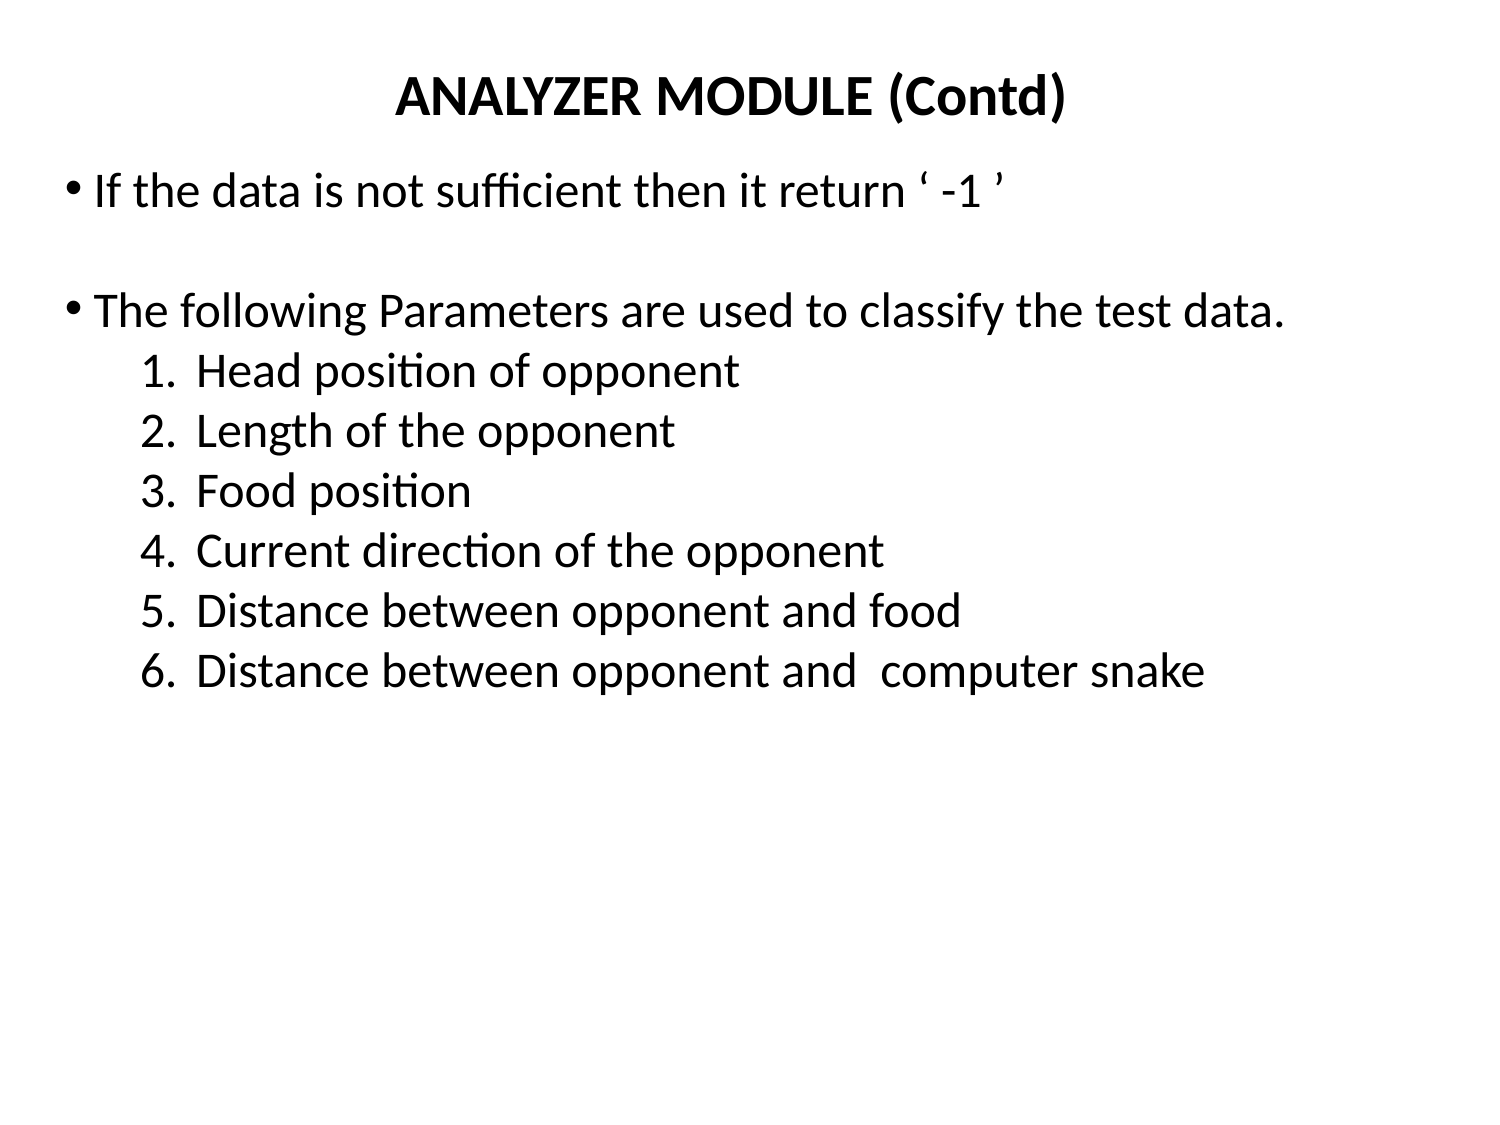

ANALYZER MODULE (Contd)
 If the data is not sufficient then it return ‘ -1 ’

 The following Parameters are used to classify the test data.
Head position of opponent
Length of the opponent
Food position
Current direction of the opponent
Distance between opponent and food
Distance between opponent and  computer snake